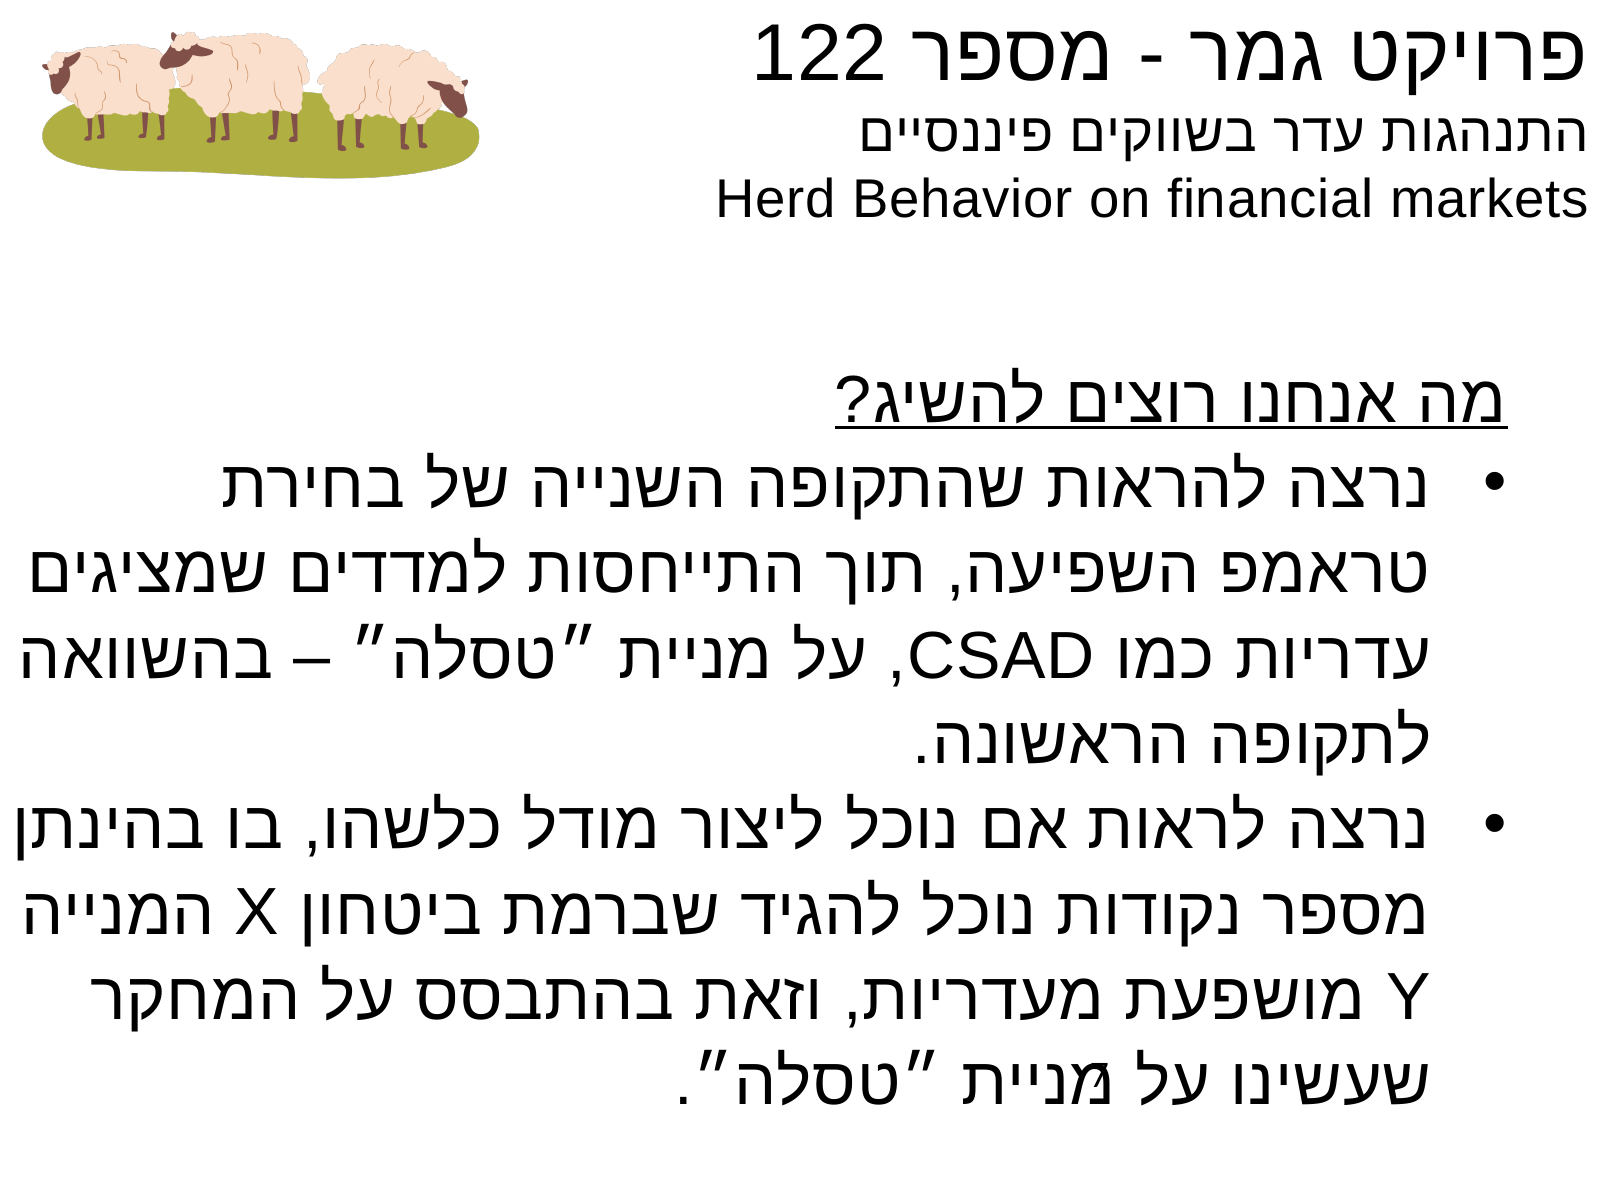

מה אנחנו רוצים להשיג?
נרצה להראות שהתקופה השנייה של בחירת טראמפ השפיעה, תוך התייחסות למדדים שמציגים עדריות כמו CSAD, על מניית ״טסלה״ – בהשוואה לתקופה הראשונה.
נרצה לראות אם נוכל ליצור מודל כלשהו, בו בהינתן מספר נקודות נוכל להגיד שברמת ביטחון X המנייה Y מושפעת מעדריות, וזאת בהתבסס על המחקר שעשינו על מניית ״טסלה״.
7